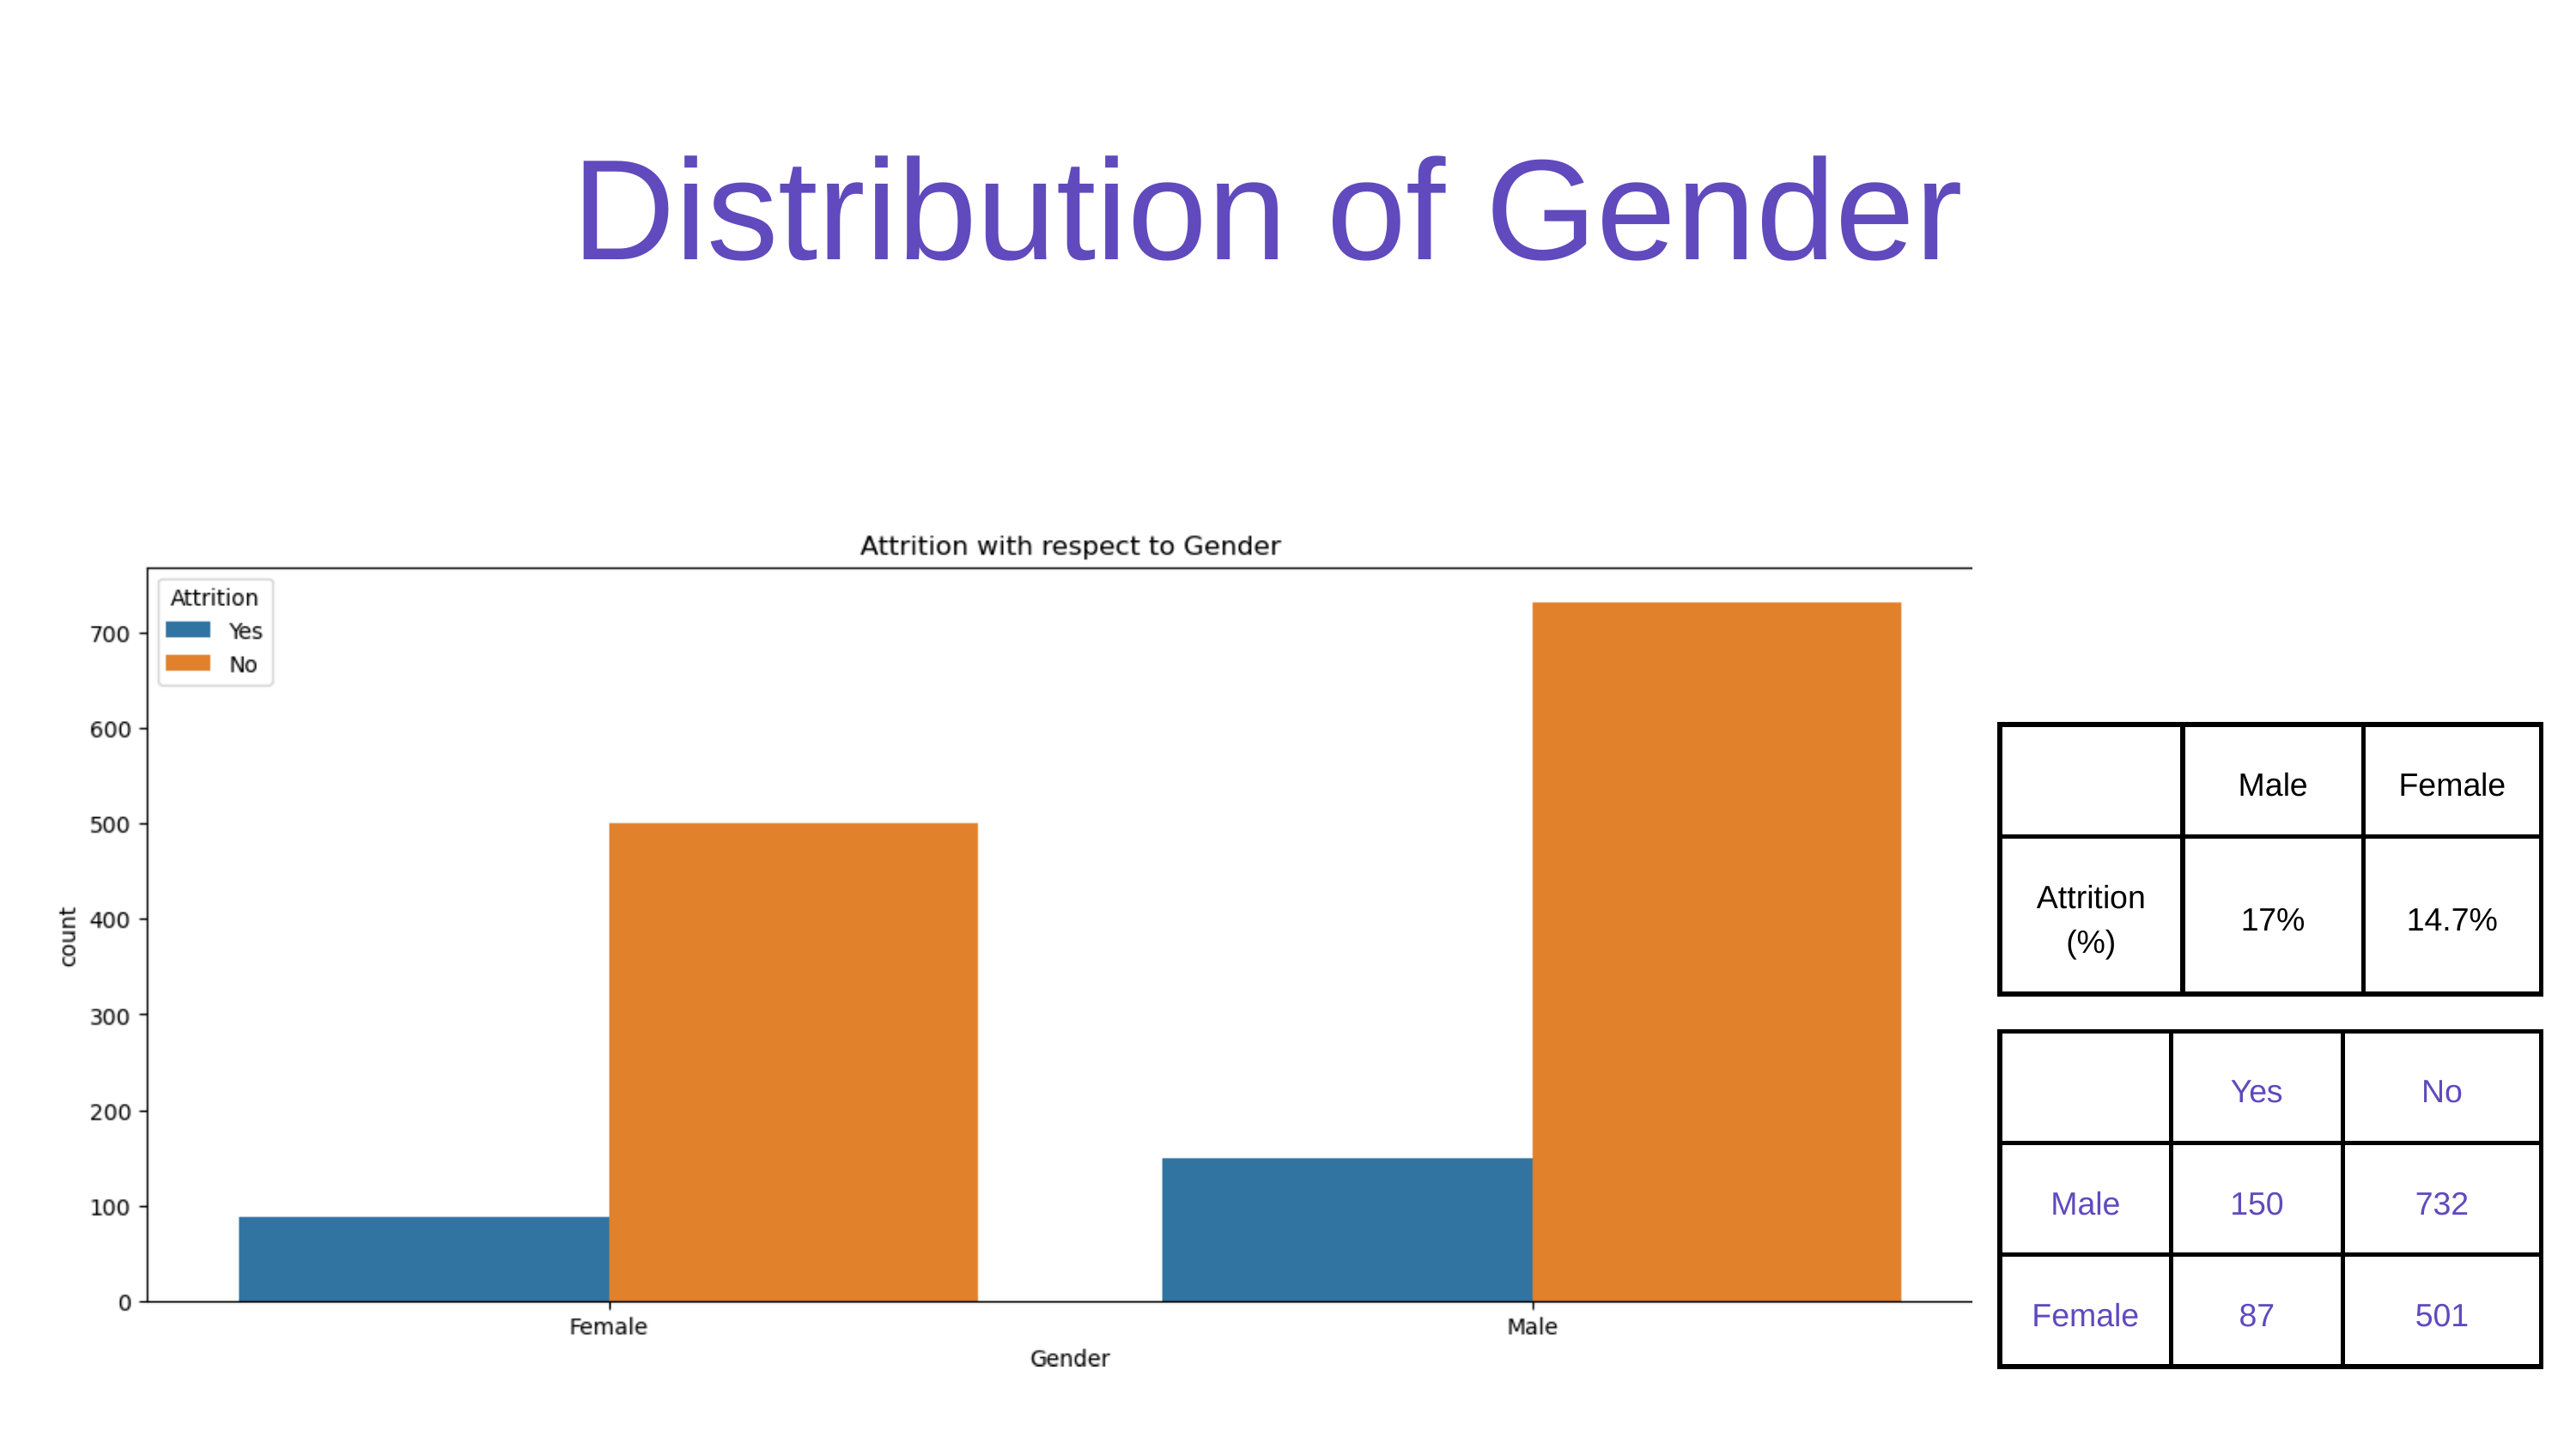

Distribution of Gender

|  | Male | Female |
| --- | --- | --- |
| Attrition (%) | 17% | 14.7% |
|  | Yes | No |
| --- | --- | --- |
| Male | 150 | 732 |
| Female | 87 | 501 |